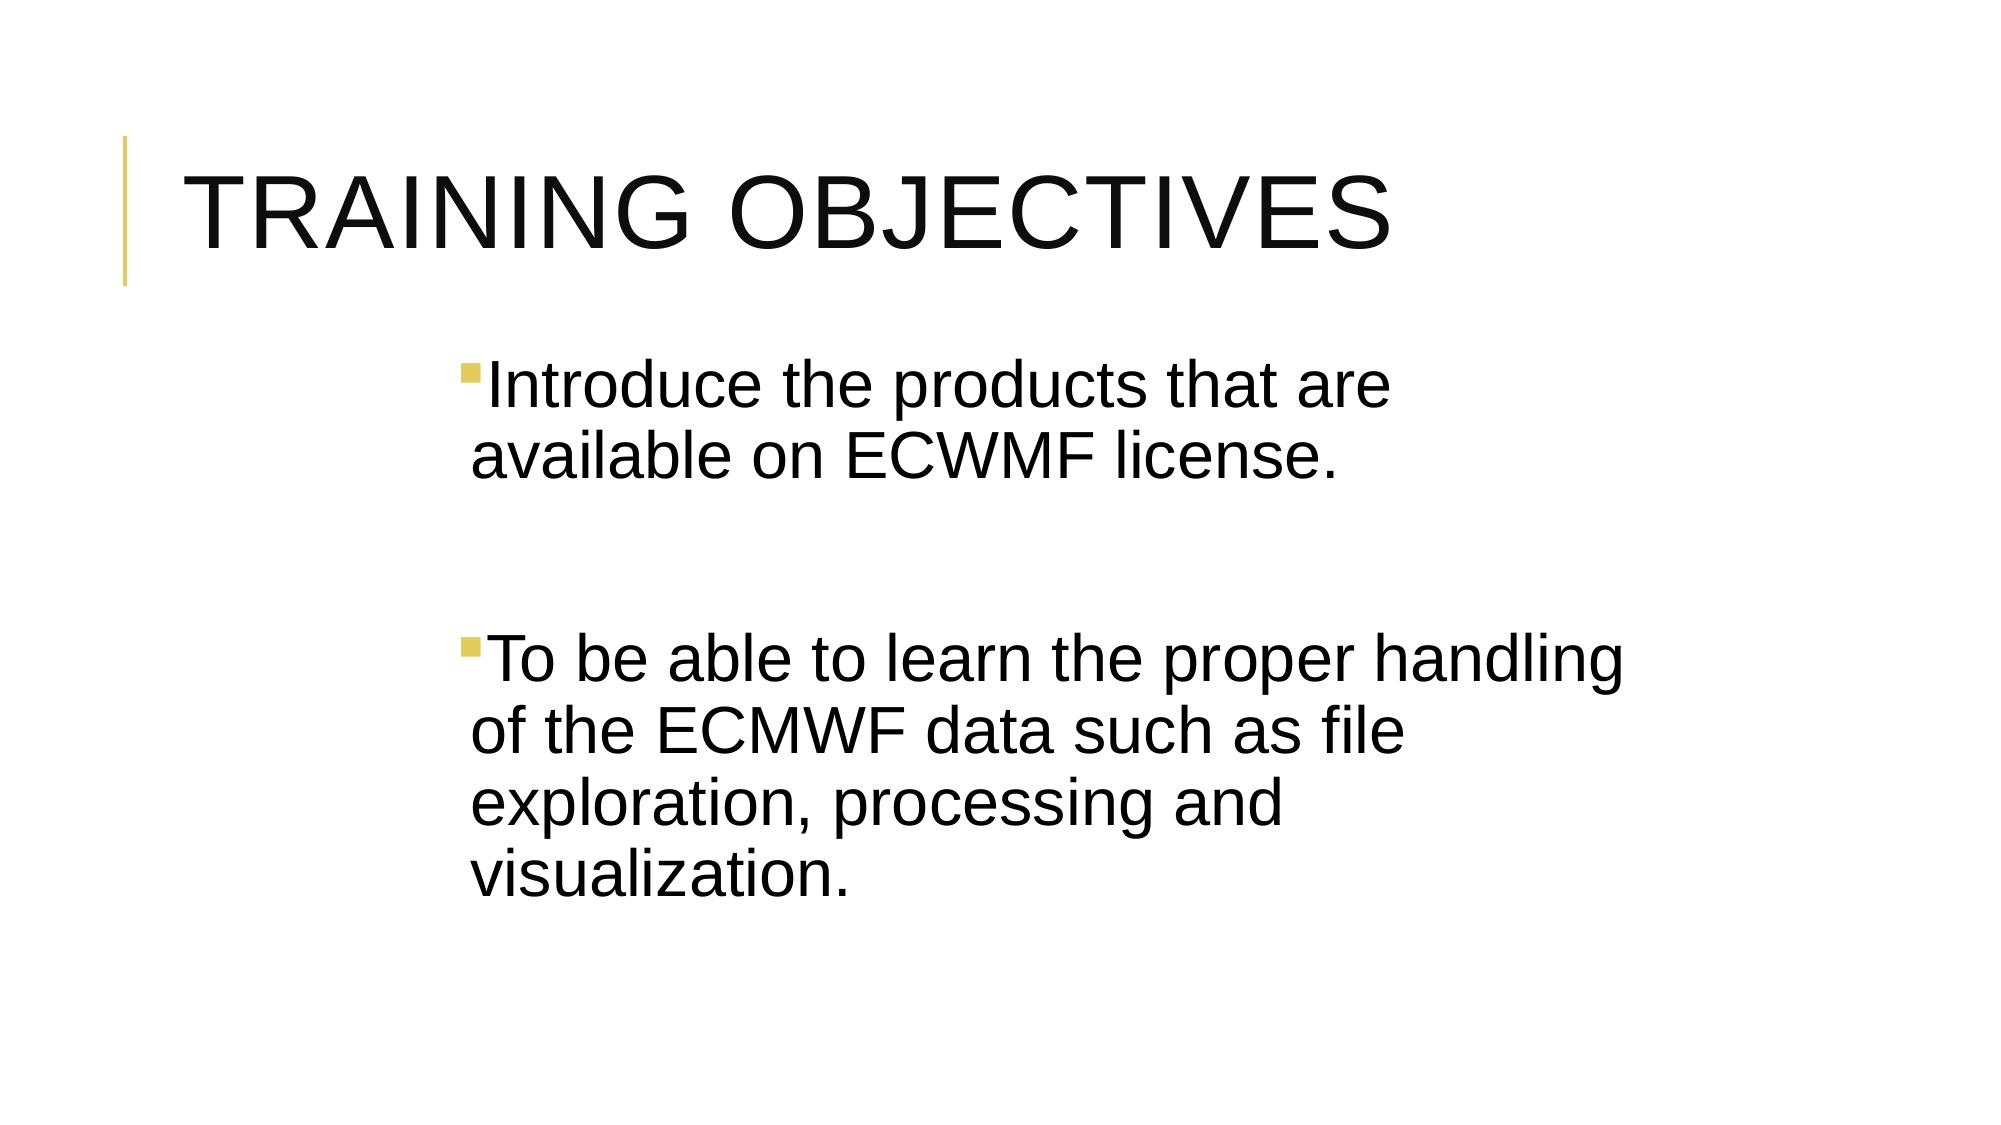

# Training Objectives
Introduce the products that are available on ECWMF license.

To be able to learn the proper handling of the ECMWF data such as file exploration, processing and visualization.